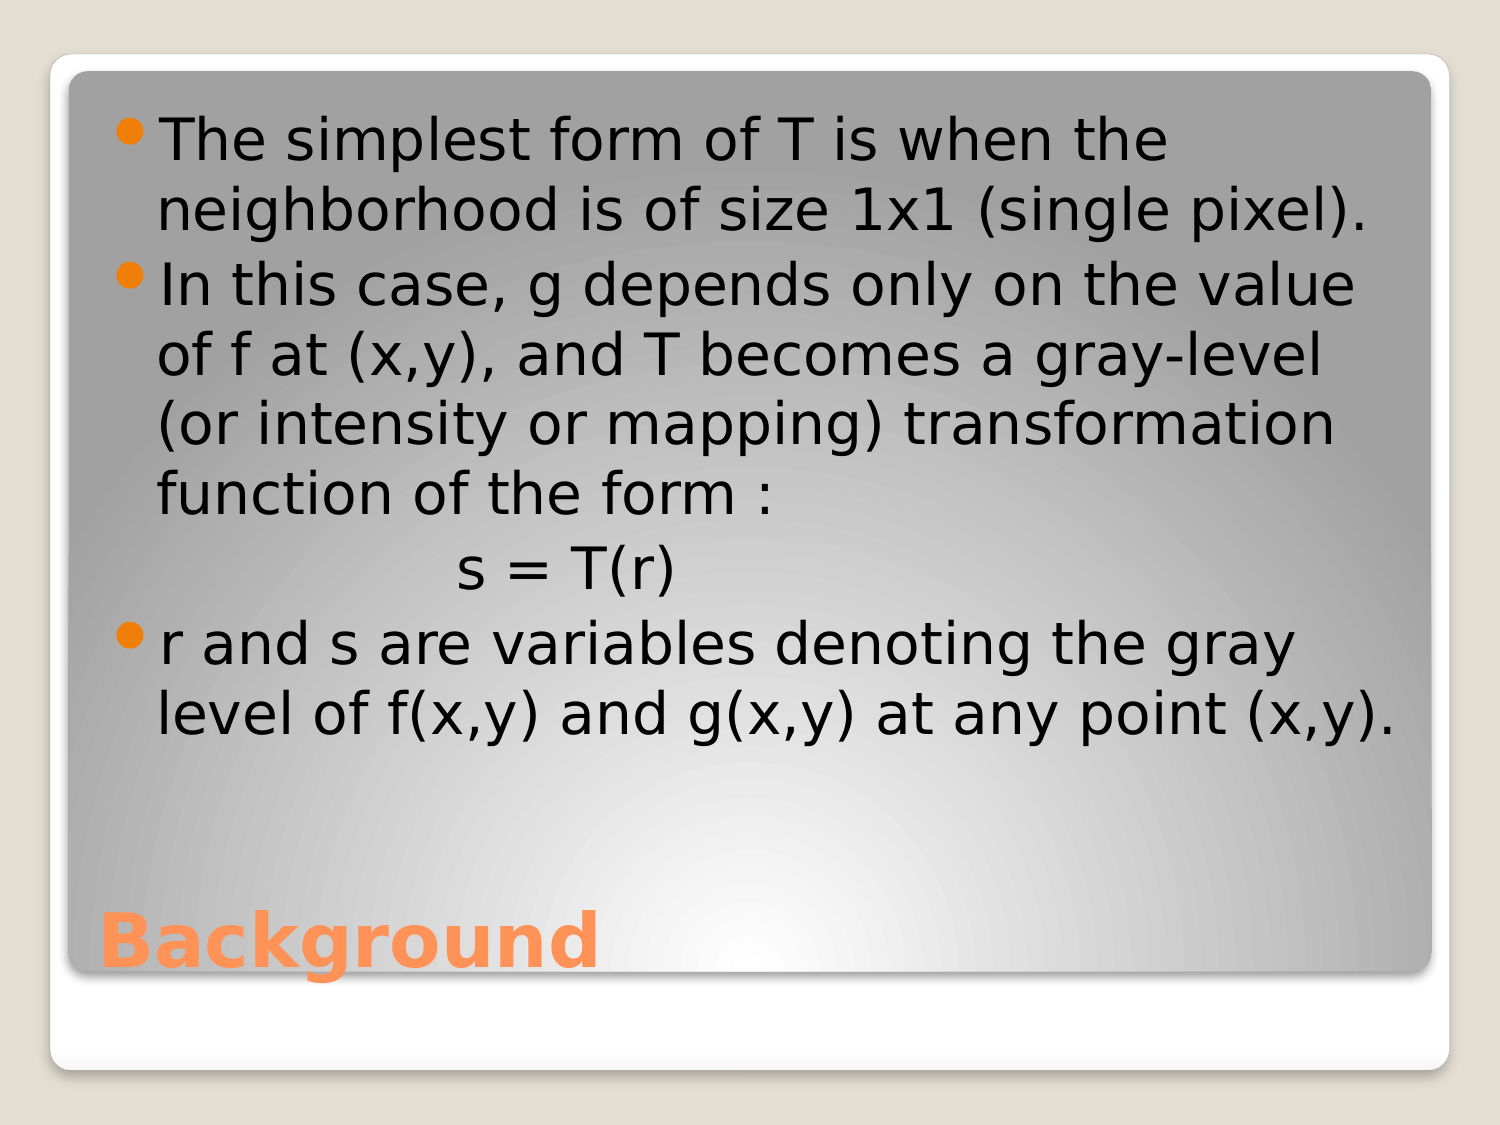

The simplest form of T is when the neighborhood is of size 1x1 (single pixel).
In this case, g depends only on the value of f at (x,y), and T becomes a gray-level (or intensity or mapping) transformation function of the form :
			s = T(r)
r and s are variables denoting the gray level of f(x,y) and g(x,y) at any point (x,y).
# Background